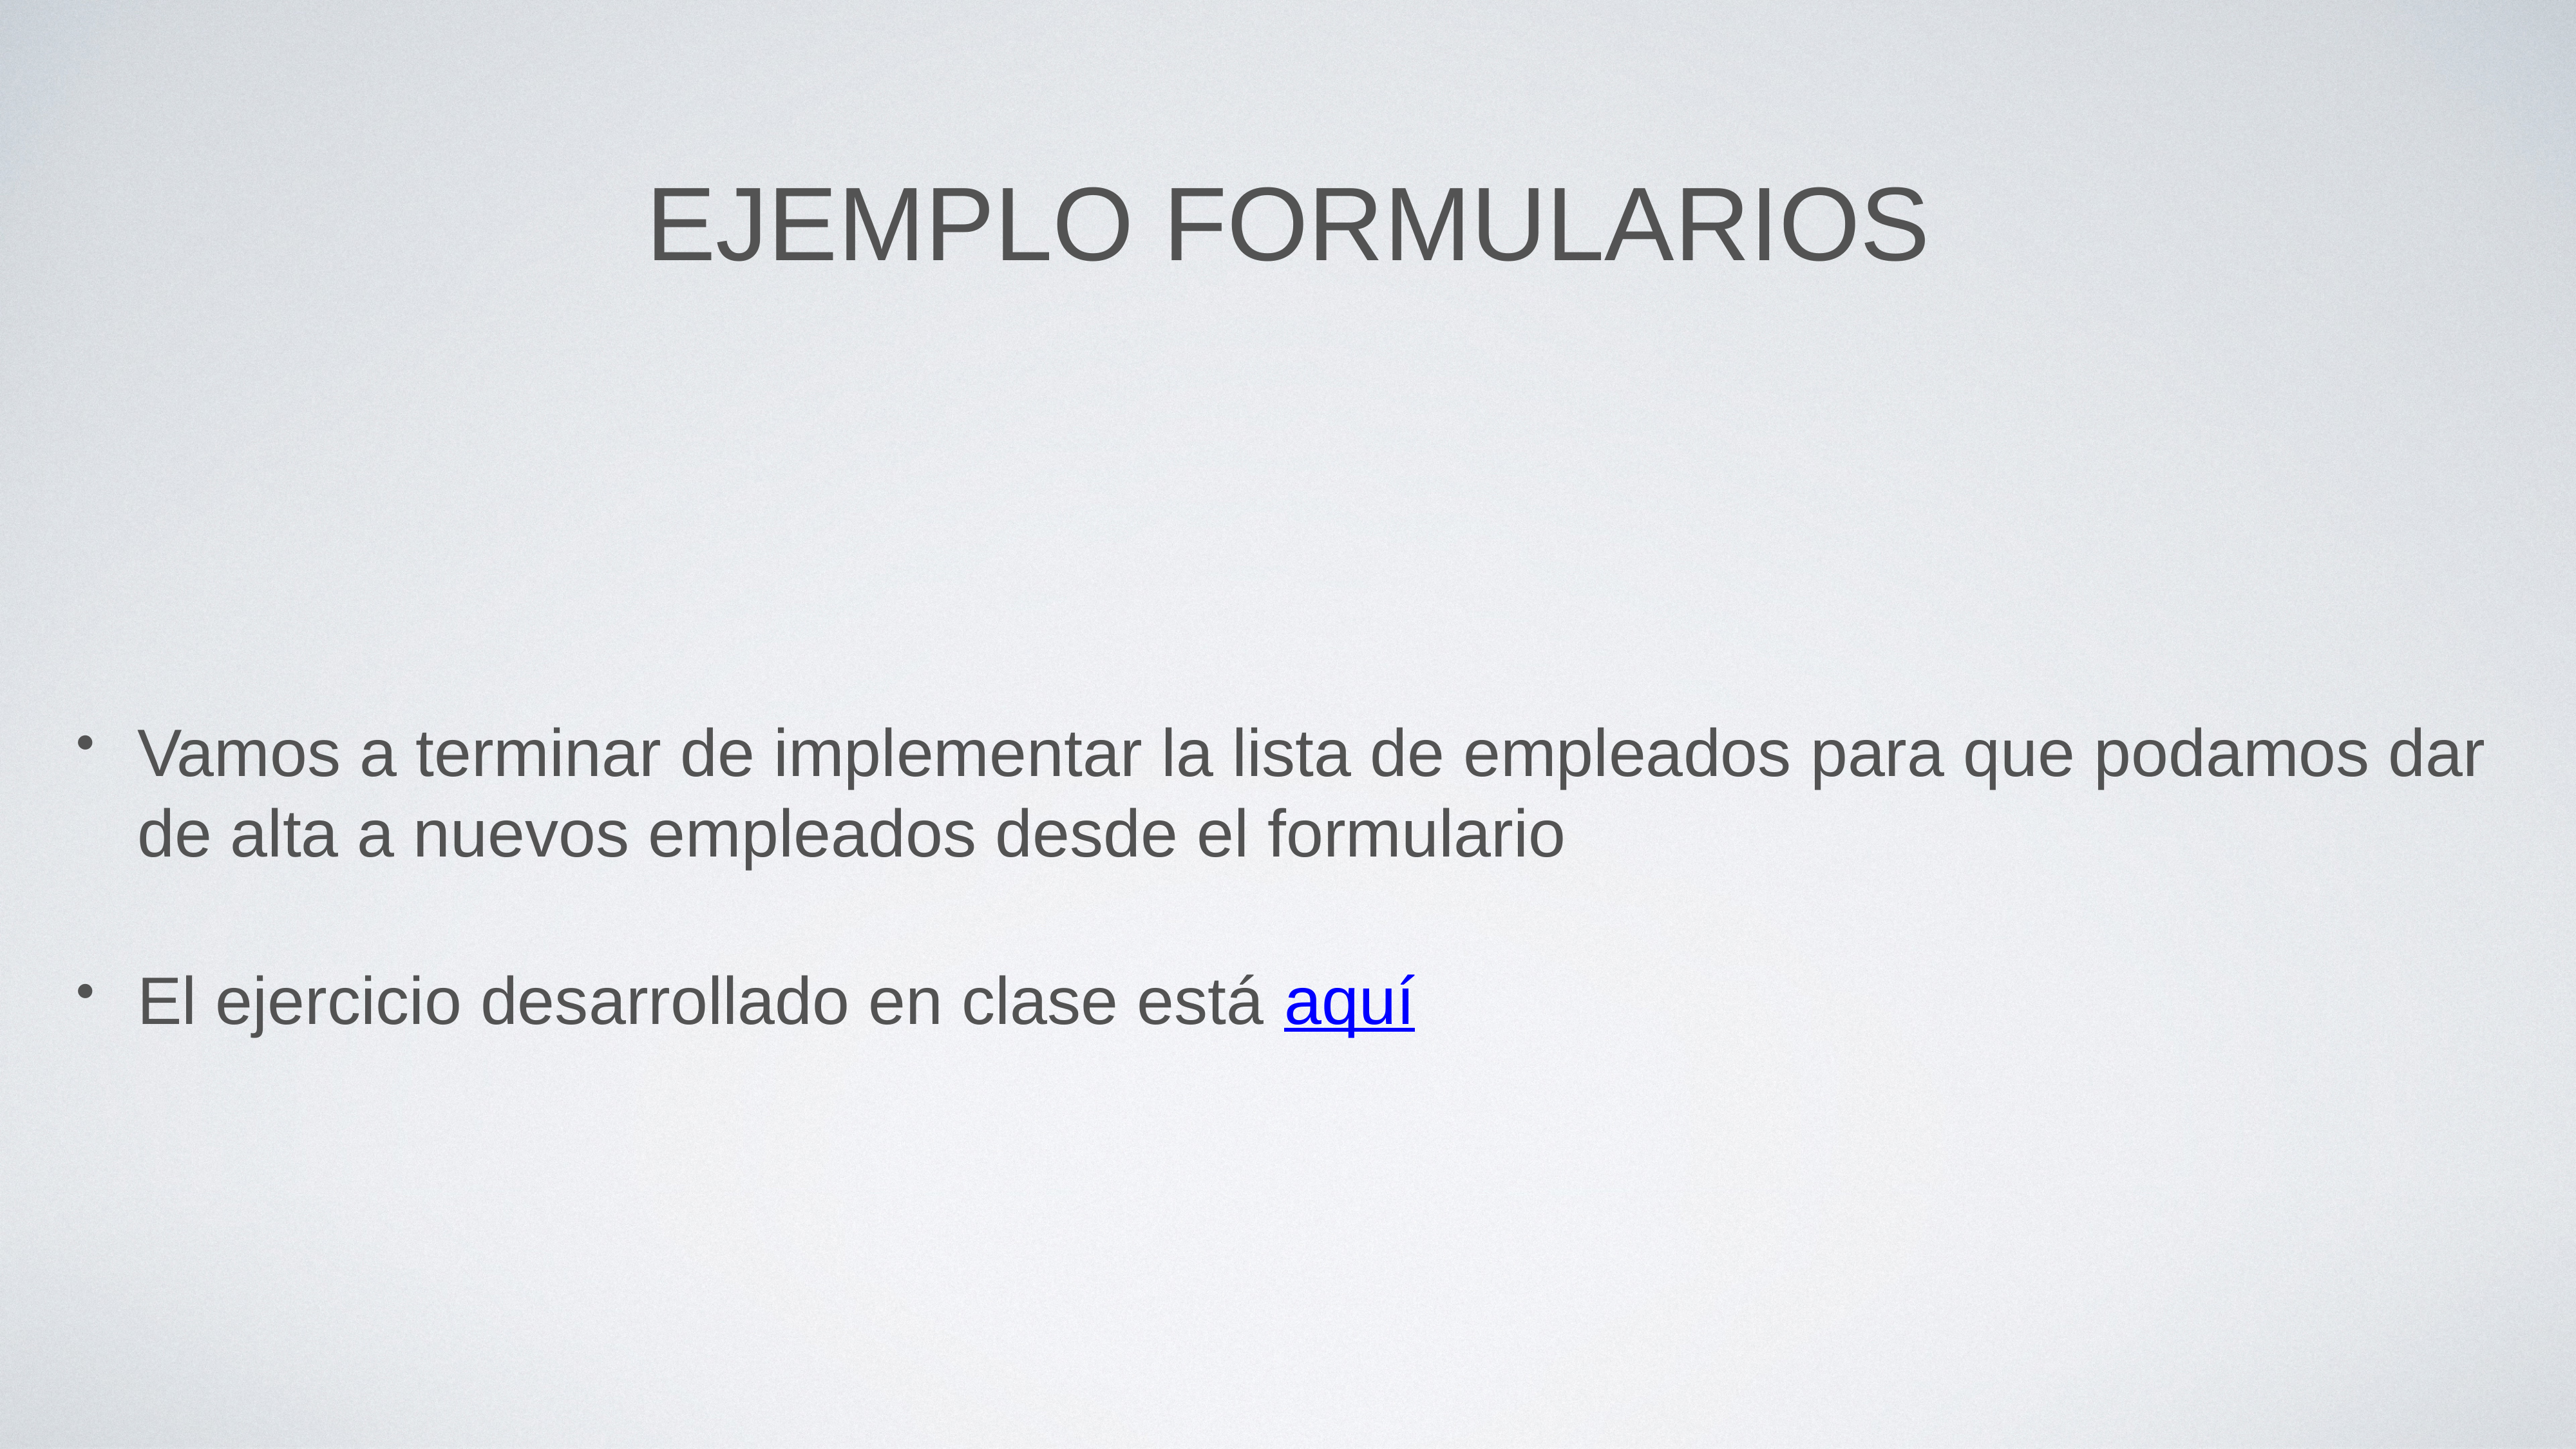

# Ejemplo formularios
Vamos a terminar de implementar la lista de empleados para que podamos dar de alta a nuevos empleados desde el formulario
El ejercicio desarrollado en clase está aquí